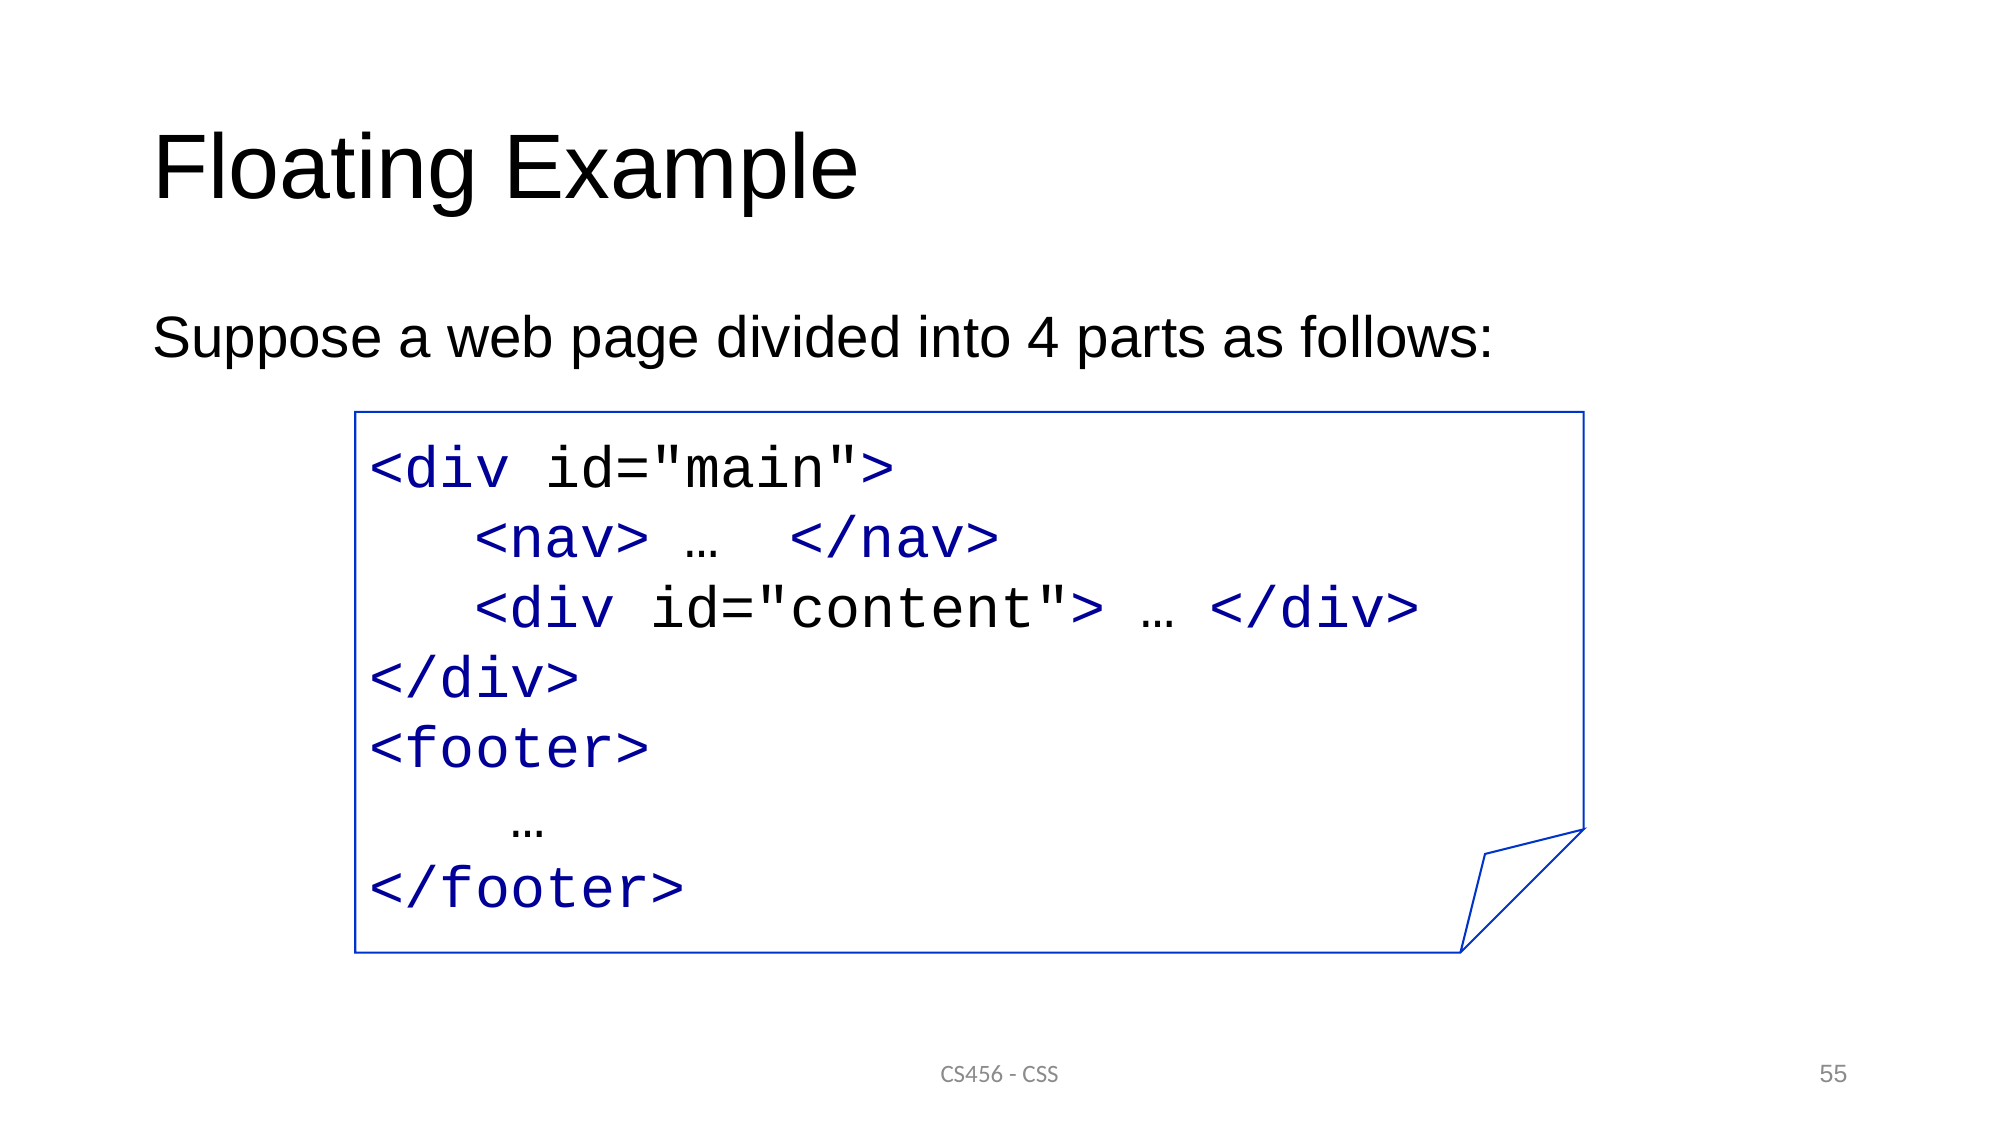

# Floating Example
Suppose a web page divided into 4 parts as follows:

<div id="main">
   <nav> …  </nav>
   <div id="content"> … </div>
</div>
<footer>
    …
</footer>
CS456 - CSS
55